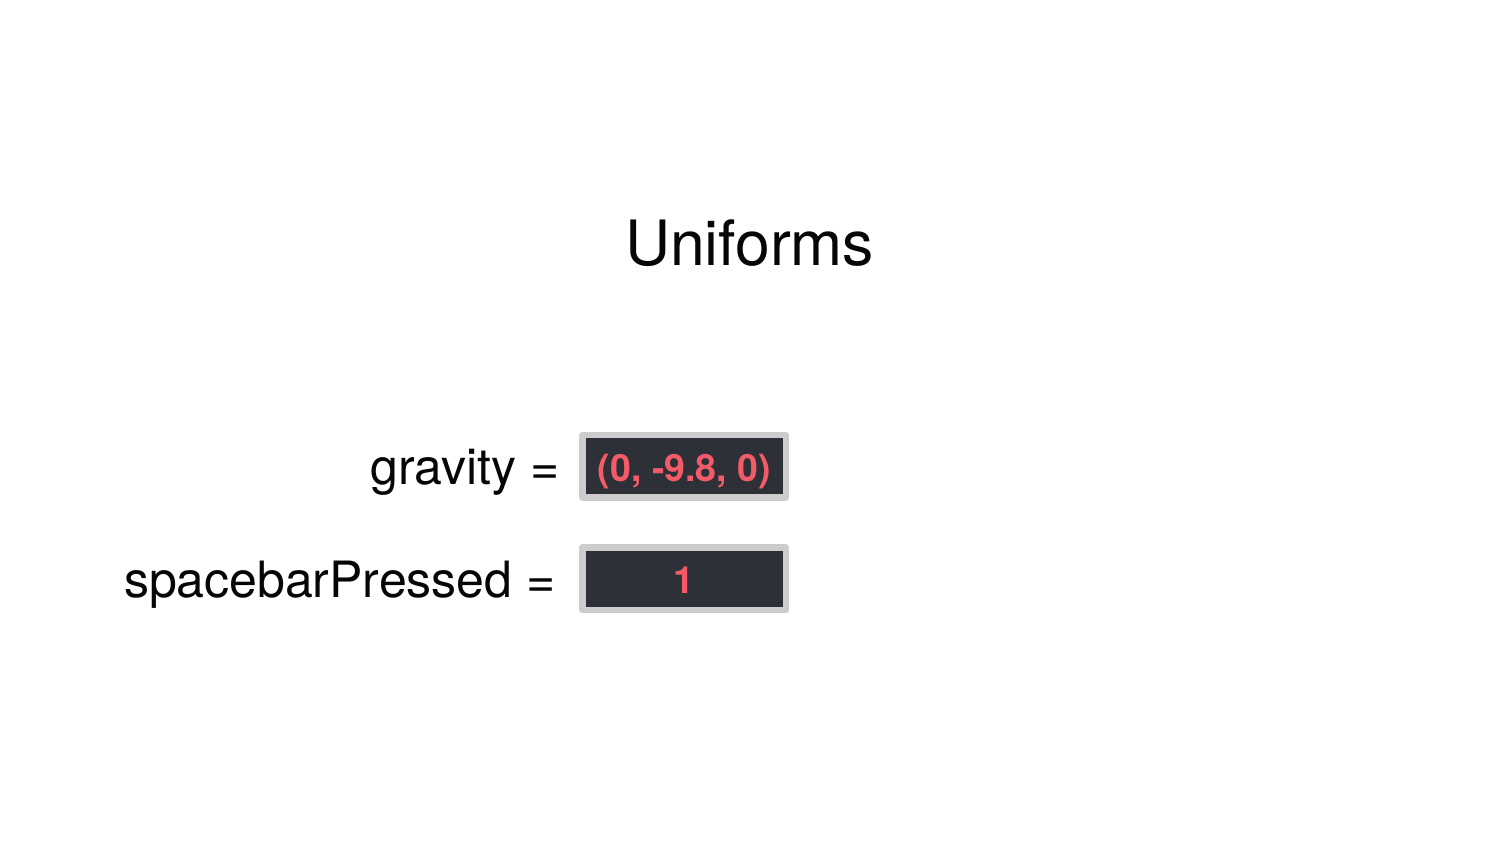

Uniforms
gravity =
(0, -9.8, 0)
spacebarPressed =
1